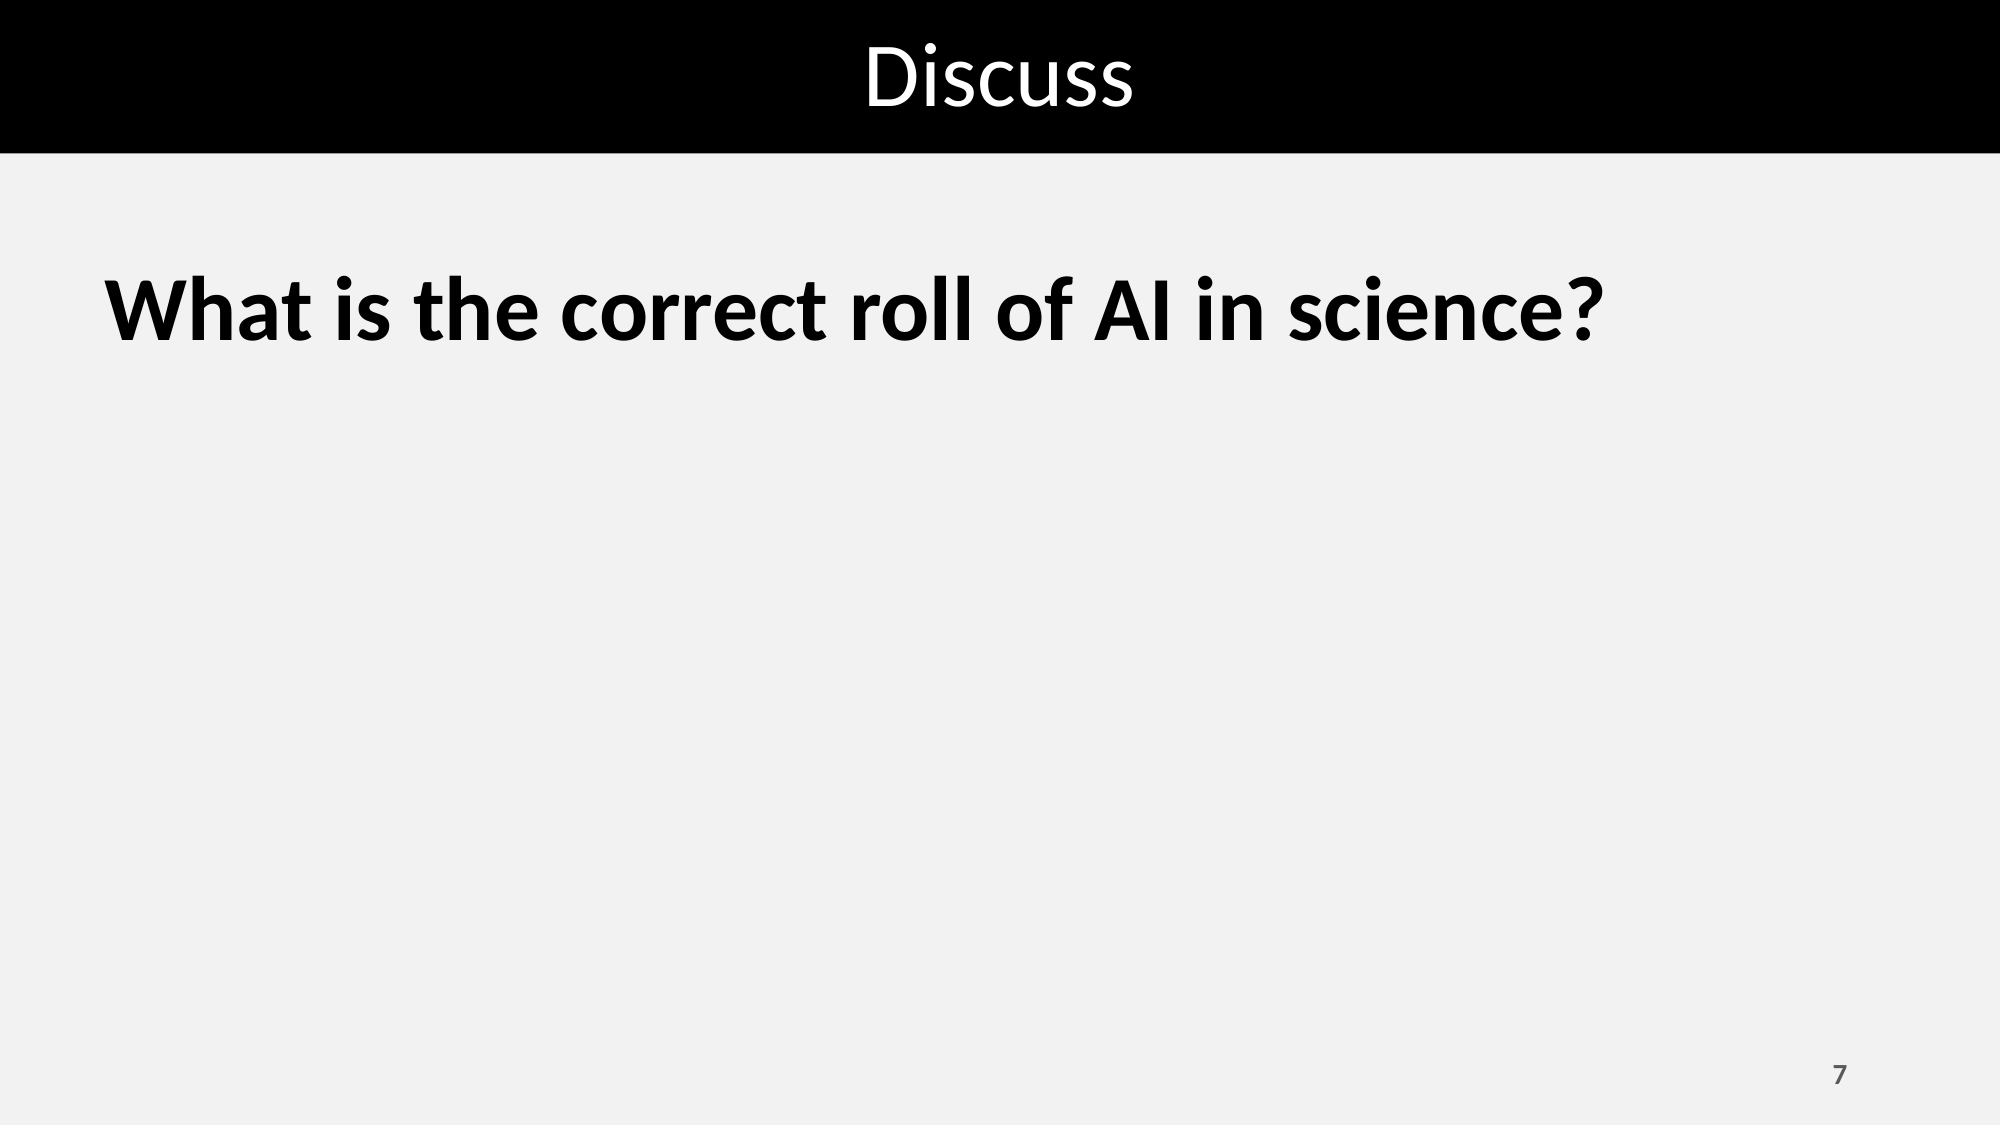

# Discuss
What is the correct roll of AI in science?
7